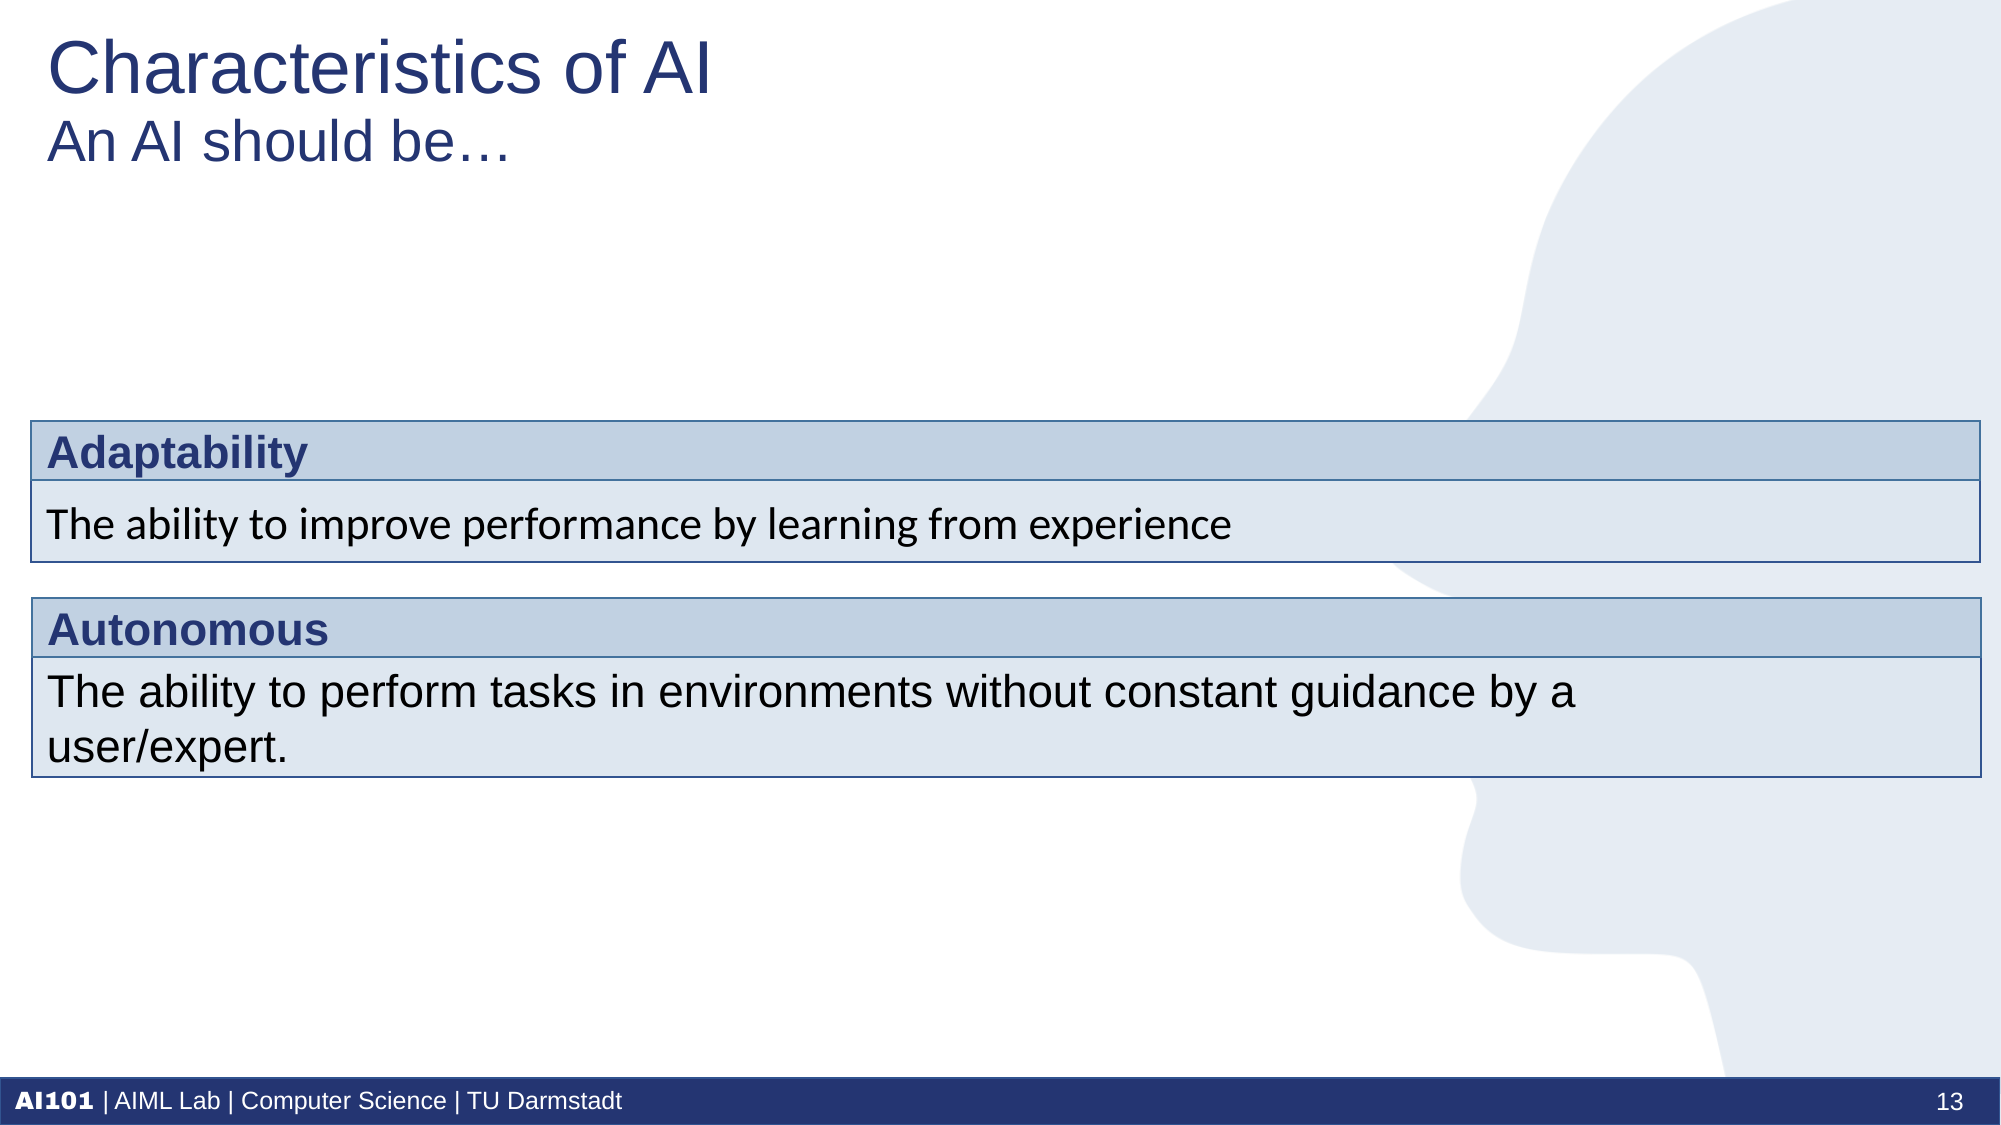

# Characteristics of AI
An AI should be…

Adaptability
The ability to improve performance by learning from experience

Autonomous
The ability to perform tasks in environments without constant guidance by a
user/expert.